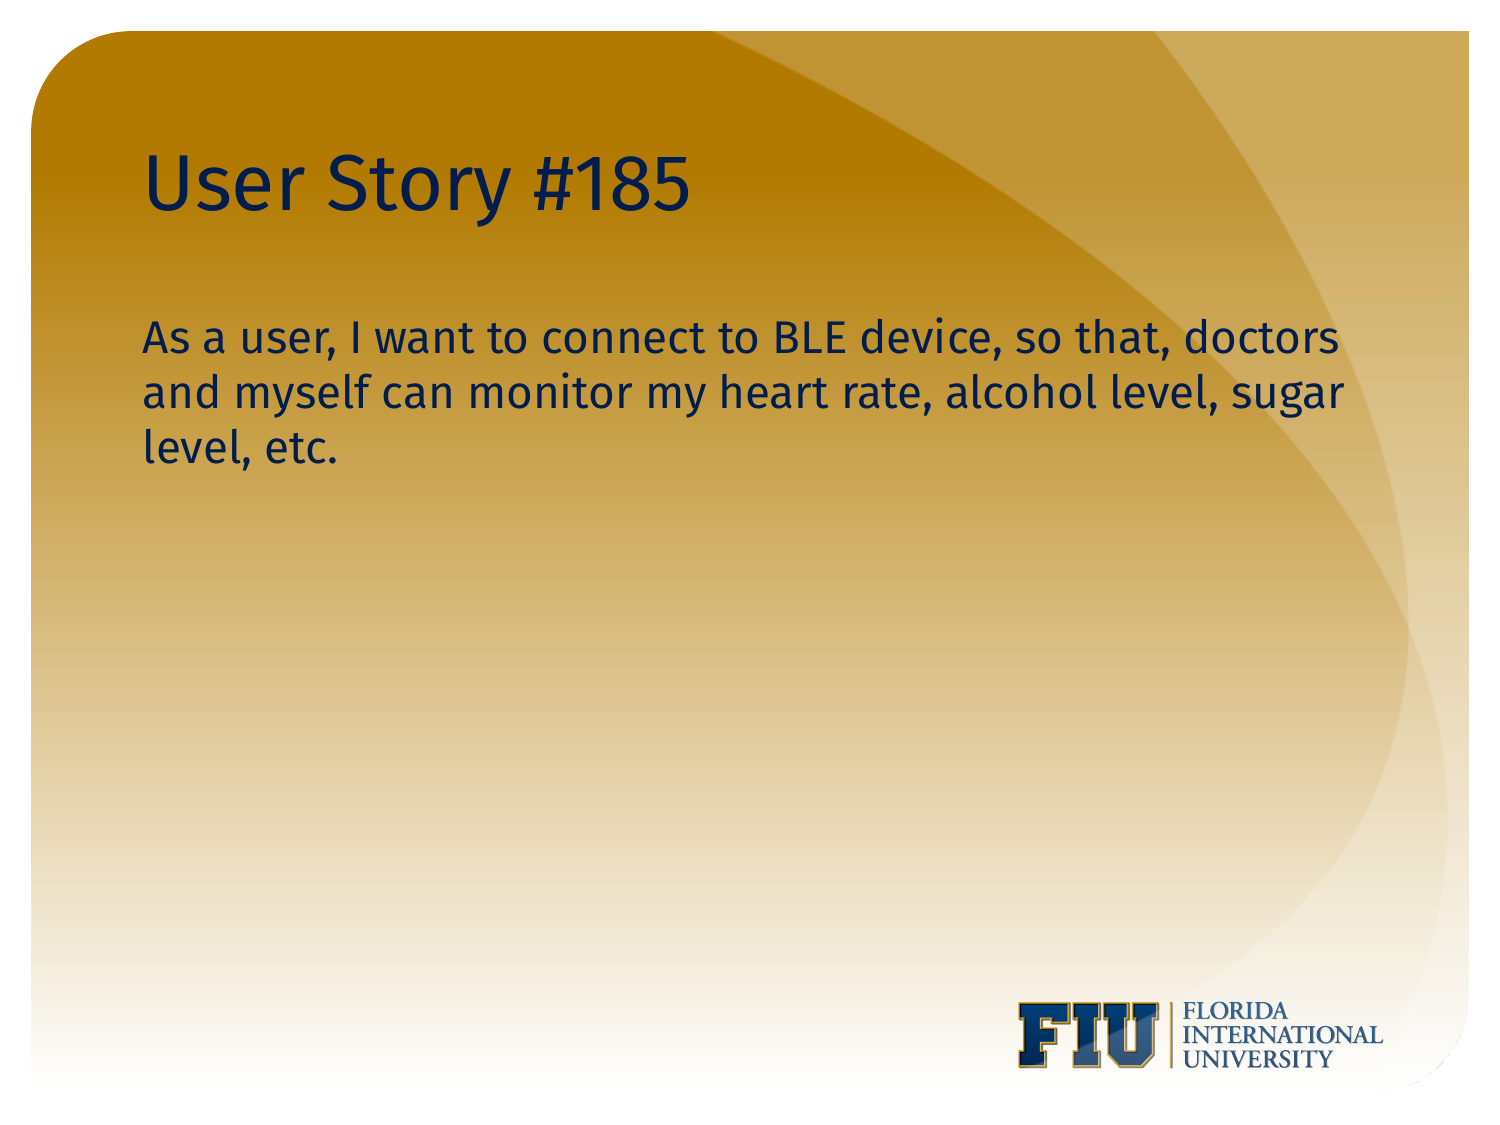

# User Story #185
As a user, I want to connect to BLE device, so that, doctors and myself can monitor my heart rate, alcohol level, sugar level, etc.